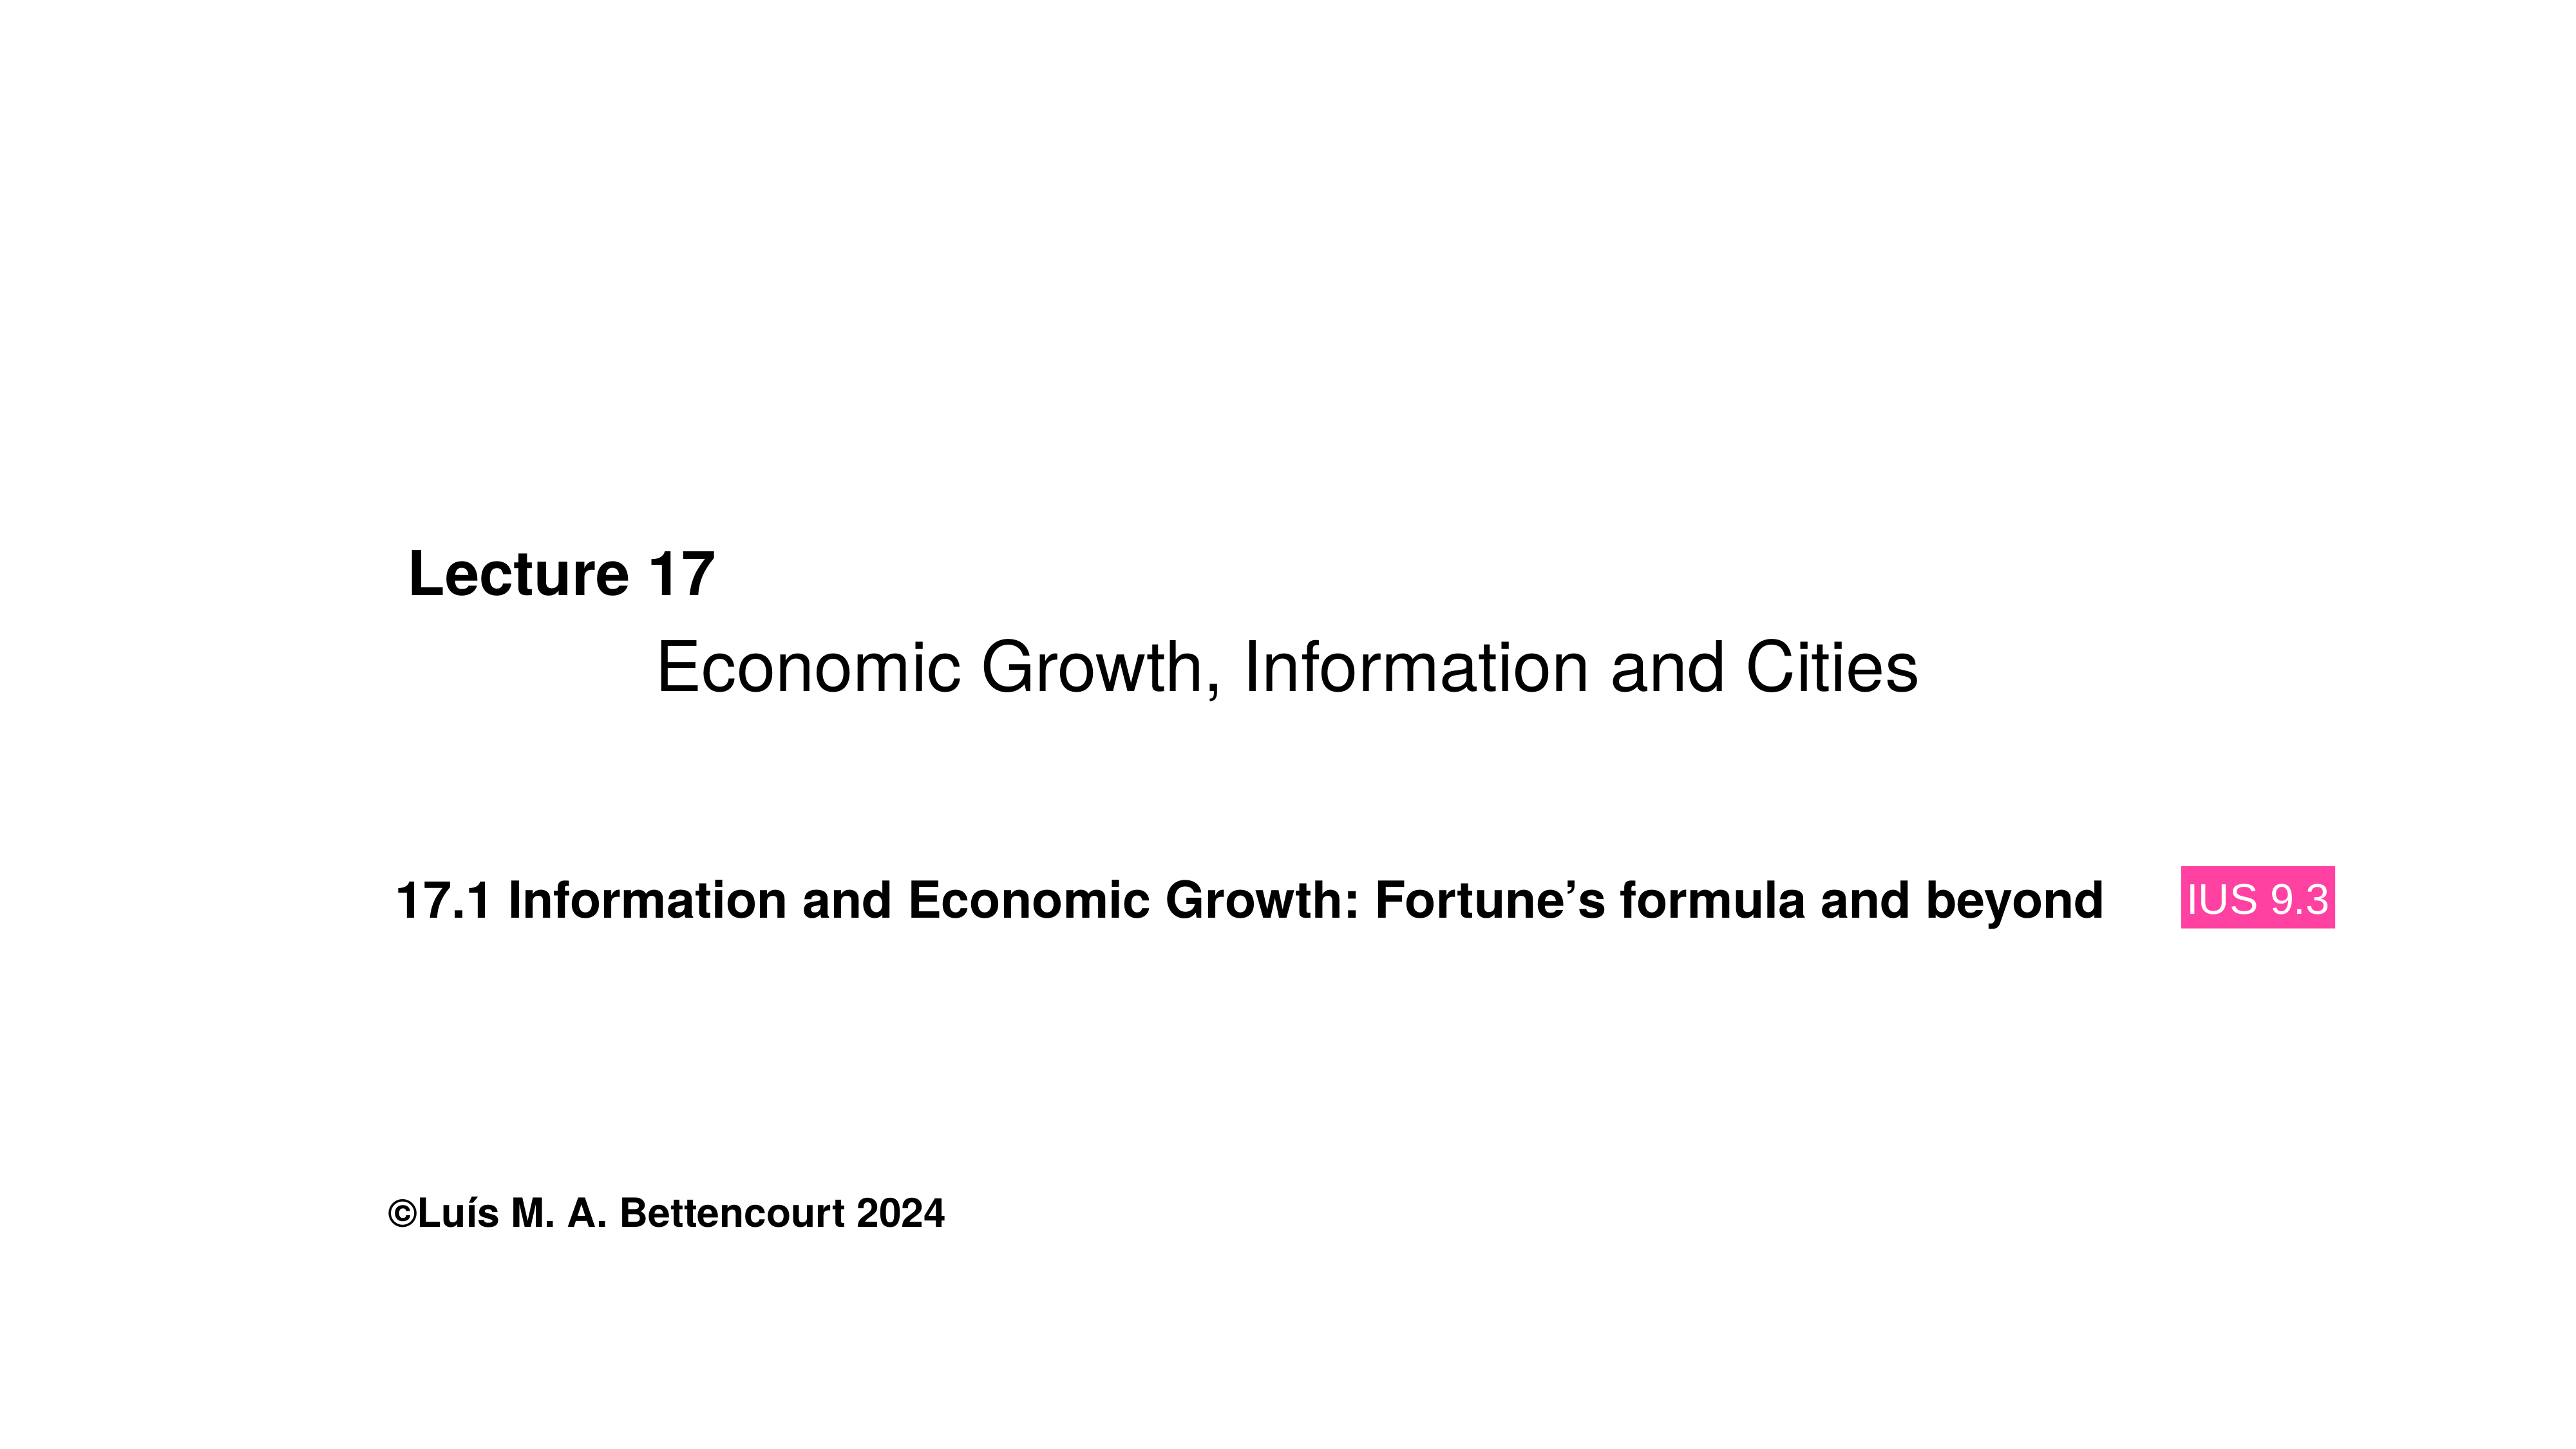

# Lecture 17
Economic Growth, Information and Cities
17.1 Information and Economic Growth: Fortune’s formula and beyond
IUS 9.3
©Luís M. A. Bettencourt 2024